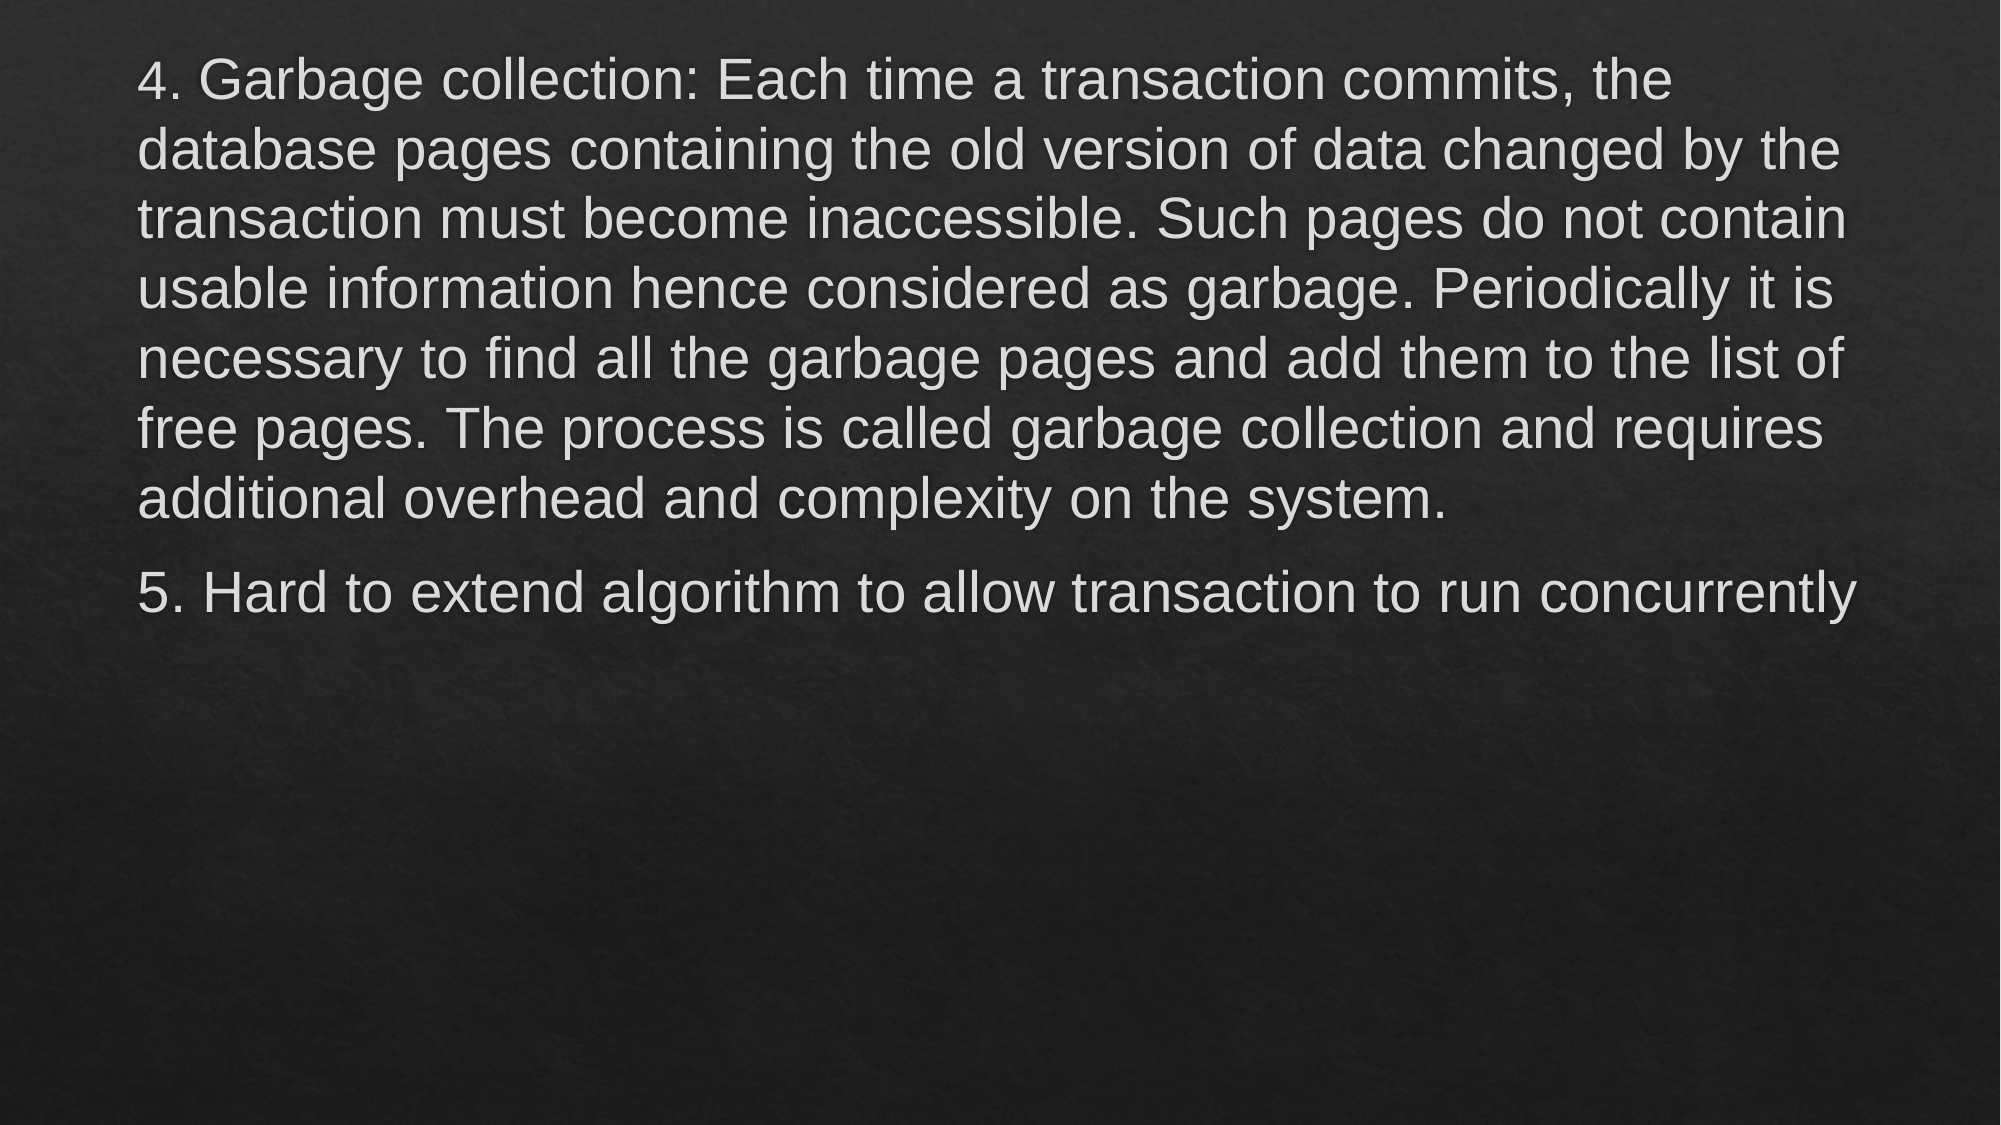

4. Garbage collection: Each time a transaction commits, the database pages containing the old version of data changed by the transaction must become inaccessible. Such pages do not contain usable information hence considered as garbage. Periodically it is necessary to find all the garbage pages and add them to the list of free pages. The process is called garbage collection and requires additional overhead and complexity on the system.
5. Hard to extend algorithm to allow transaction to run concurrently